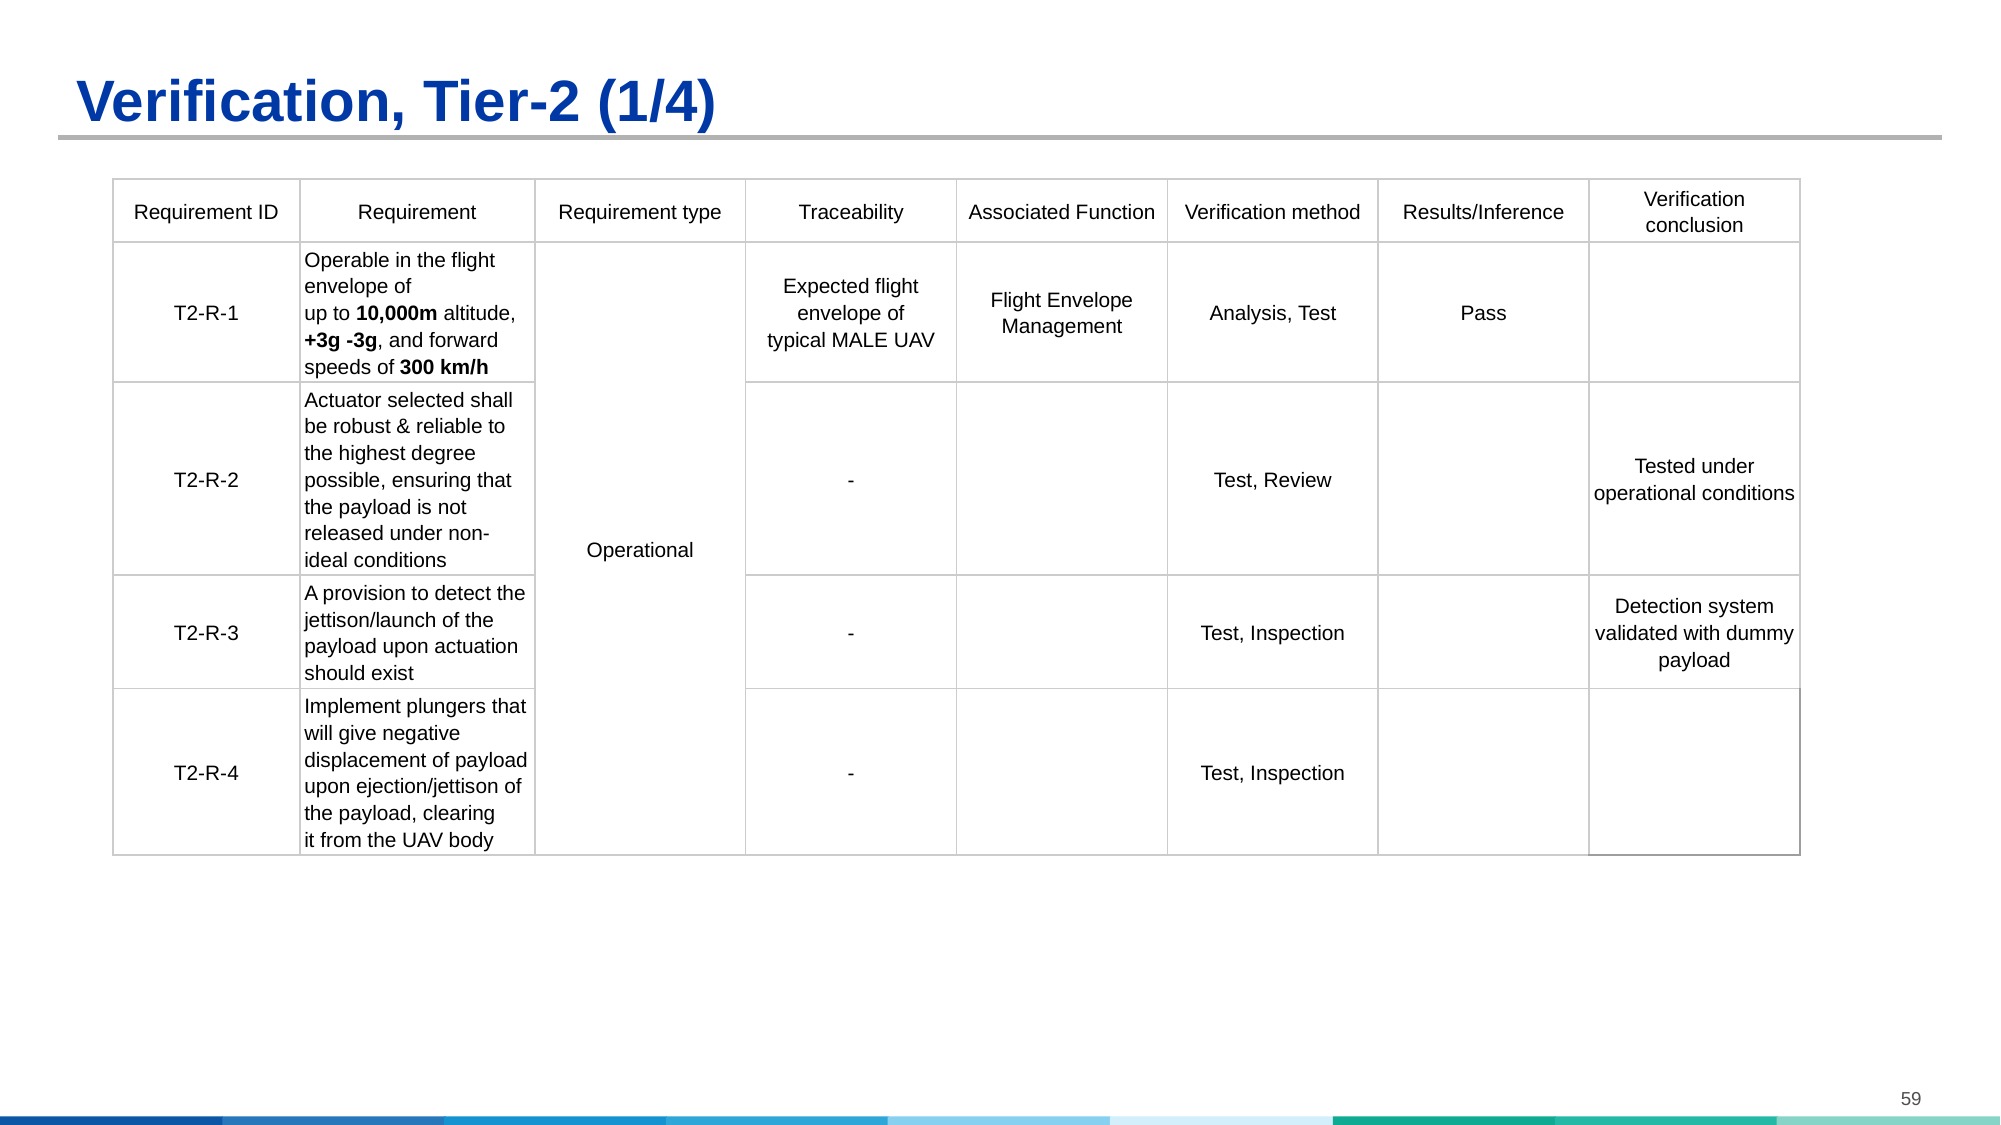

# Verification, Tier-2 (1/4)
| Requirement ID | Requirement | Requirement type | Traceability | Associated Function | Verification method | Results/Inference | Verification conclusion |
| --- | --- | --- | --- | --- | --- | --- | --- |
| T2-R-1 | Operable in the flight envelope of up to 10,000m altitude, +3g -3g, and forward speeds of 300 km/h | Operational | Expected flight envelope of typical MALE UAV | Flight Envelope Management | Analysis, Test | Pass |  |
| T2-R-2 | Actuator selected shall be robust & reliable to the highest degree possible, ensuring that the payload is not released under non-ideal conditions |  | - |  | Test, Review |  | Tested under operational conditions |
| T2-R-3 | A provision to detect the jettison/launch of the payload upon actuation should exist |  | - |  | Test, Inspection |  | Detection system validated with dummy payload |
| T2-R-4 | Implement plungers that will give negative displacement of payload upon ejection/jettison of the payload, clearing it from the UAV body |  | - |  | Test, Inspection |  |  |
59